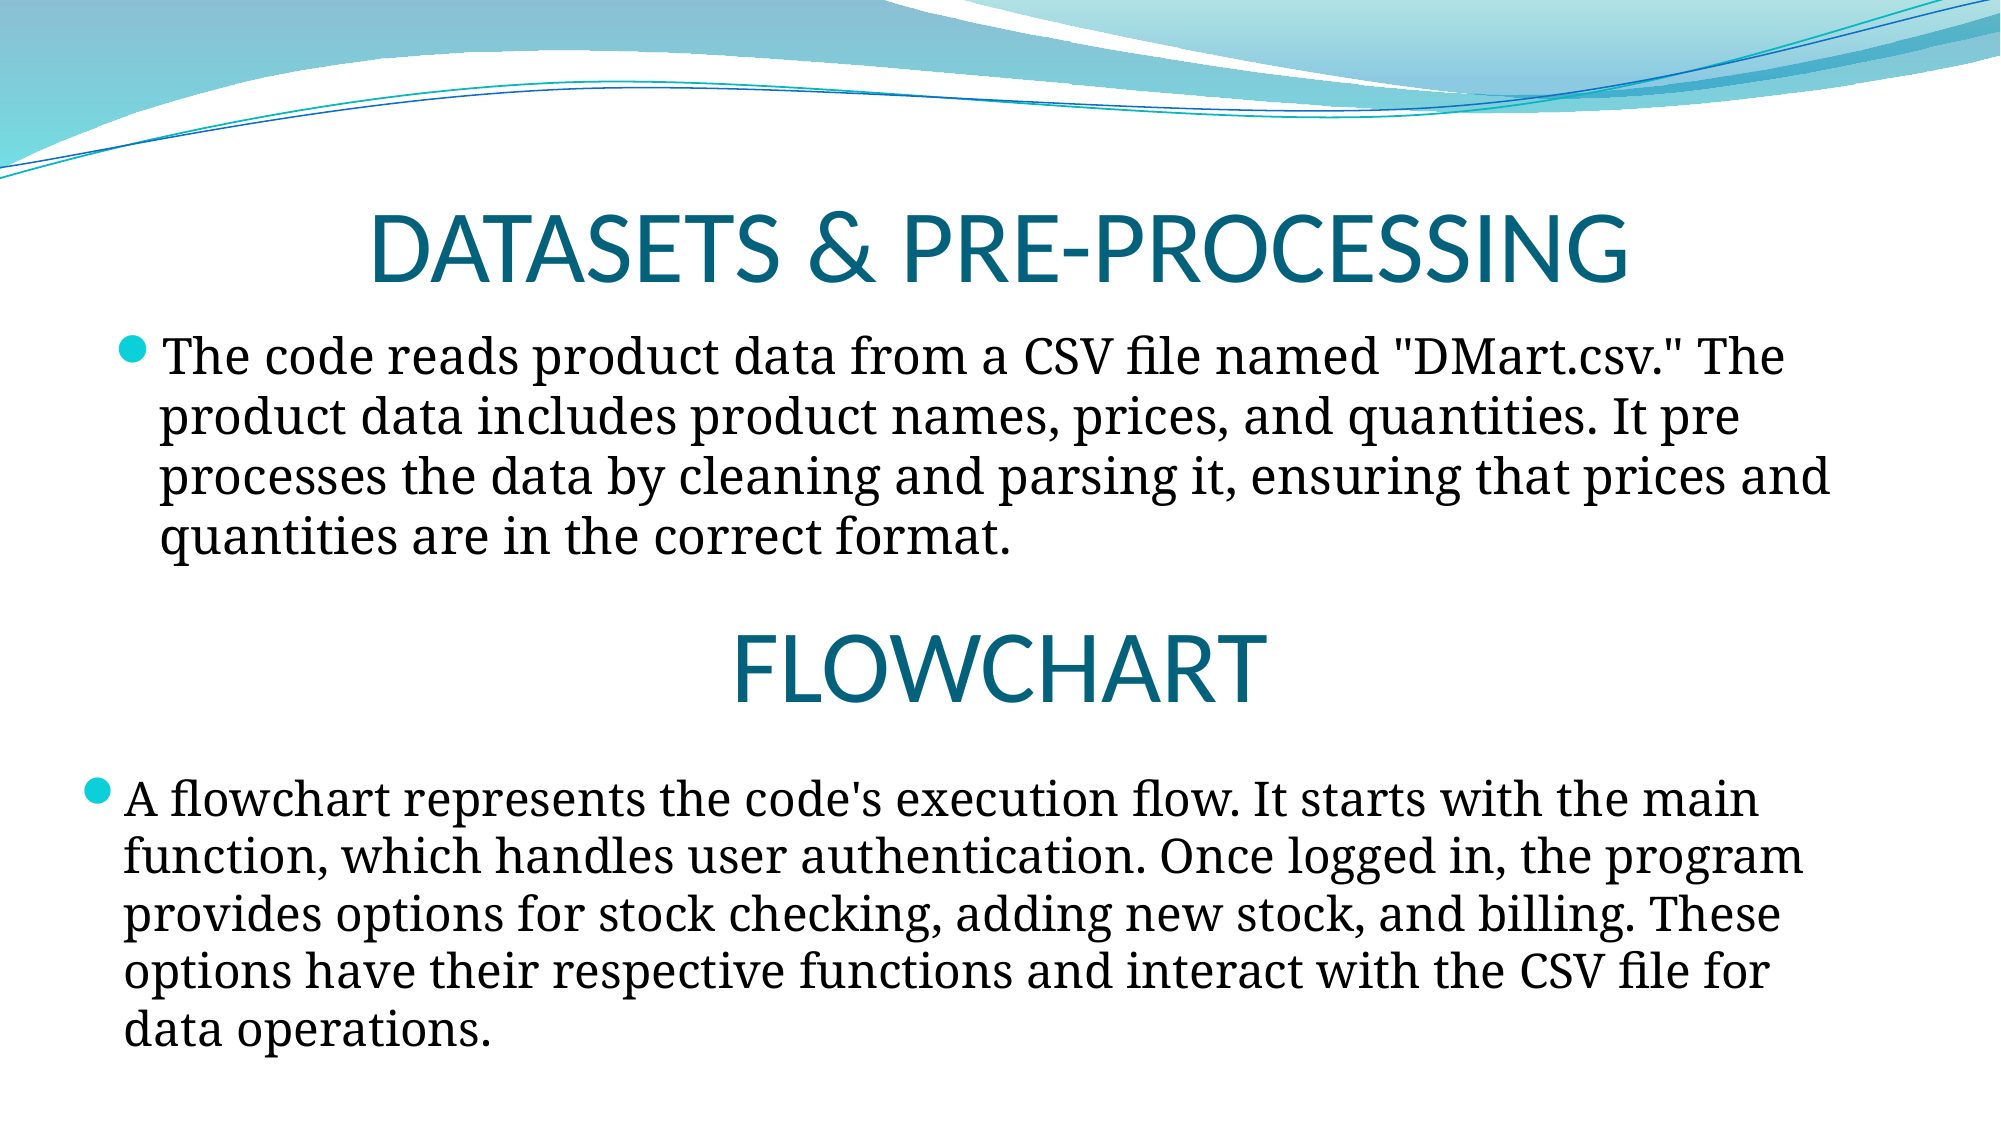

# DATASETS & PRE-PROCESSING
The code reads product data from a CSV file named "DMart.csv." The product data includes product names, prices, and quantities. It pre processes the data by cleaning and parsing it, ensuring that prices and quantities are in the correct format.
FLOWCHART
A flowchart represents the code's execution flow. It starts with the main function, which handles user authentication. Once logged in, the program provides options for stock checking, adding new stock, and billing. These options have their respective functions and interact with the CSV file for data operations.